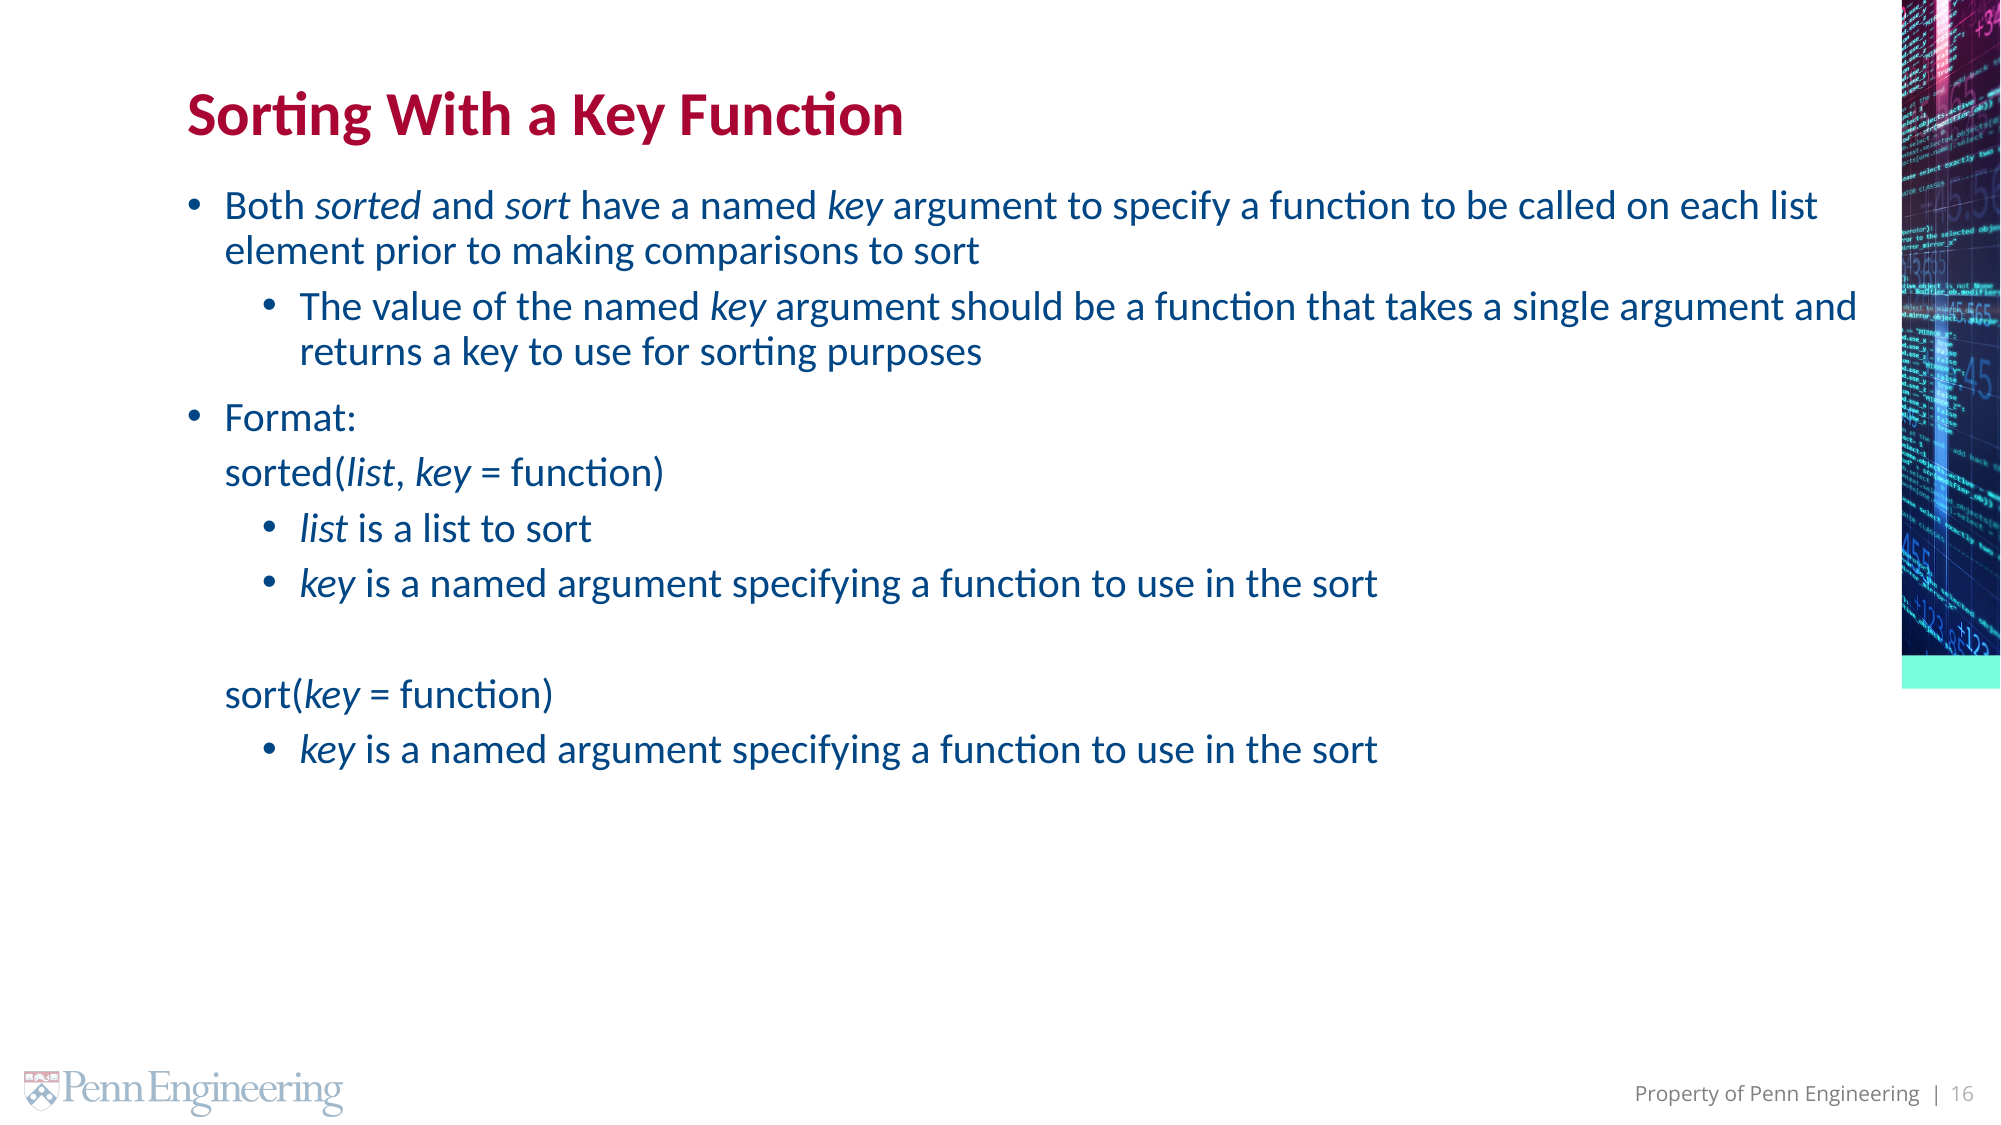

# Sorting With a Key Function
Both sorted and sort have a named key argument to specify a function to be called on each list element prior to making comparisons to sort
The value of the named key argument should be a function that takes a single argument and returns a key to use for sorting purposes
Format:
sorted(list, key = function)
list is a list to sort
key is a named argument specifying a function to use in the sort

sort(key = function)
key is a named argument specifying a function to use in the sort

16